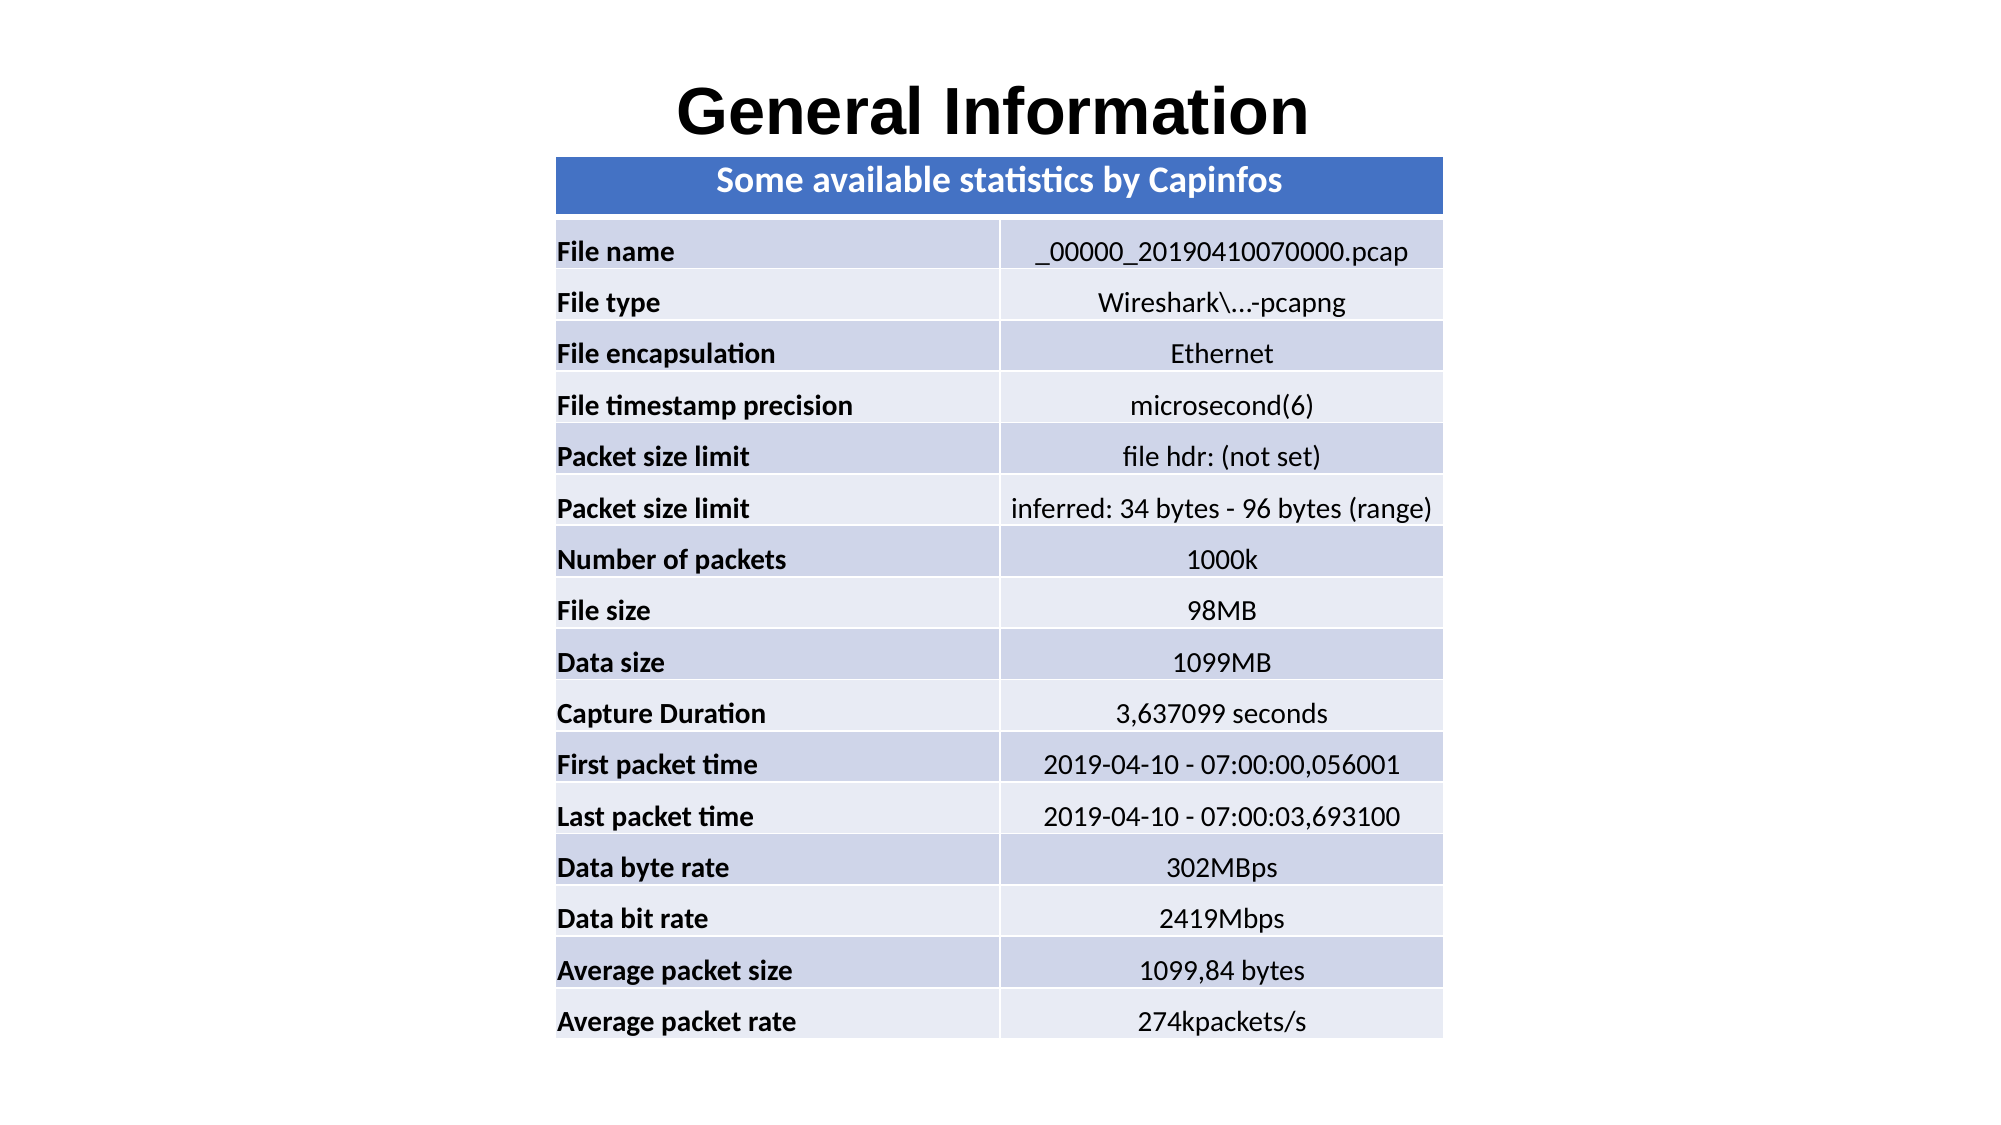

General Information
| Some available statistics by Capinfos |  |
| --- | --- |
| File name | \_00000\_20190410070000.pcap |
| File type | Wireshark\...-pcapng |
| File encapsulation | Ethernet |
| File timestamp precision | microsecond(6) |
| Packet size limit | file hdr: (not set) |
| Packet size limit | inferred: 34 bytes - 96 bytes (range) |
| Number of packets | 1000k |
| File size | 98MB |
| Data size | 1099MB |
| Capture Duration | 3,637099 seconds |
| First packet time | 2019-04-10 - 07:00:00,056001 |
| Last packet time | 2019-04-10 - 07:00:03,693100 |
| Data byte rate | 302MBps |
| Data bit rate | 2419Mbps |
| Average packet size | 1099,84 bytes |
| Average packet rate | 274kpackets/s |